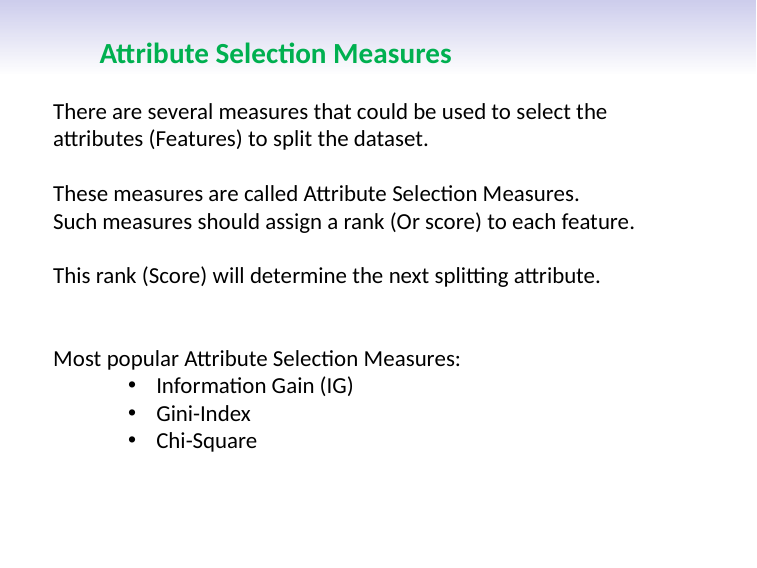

# Attribute Selection Measures
There are several measures that could be used to select the attributes (Features) to split the dataset.

These measures are called Attribute Selection Measures.
Such measures should assign a rank (Or score) to each feature.

This rank (Score) will determine the next splitting attribute.

Most popular Attribute Selection Measures:
Information Gain (IG)
Gini-Index
Chi-Square